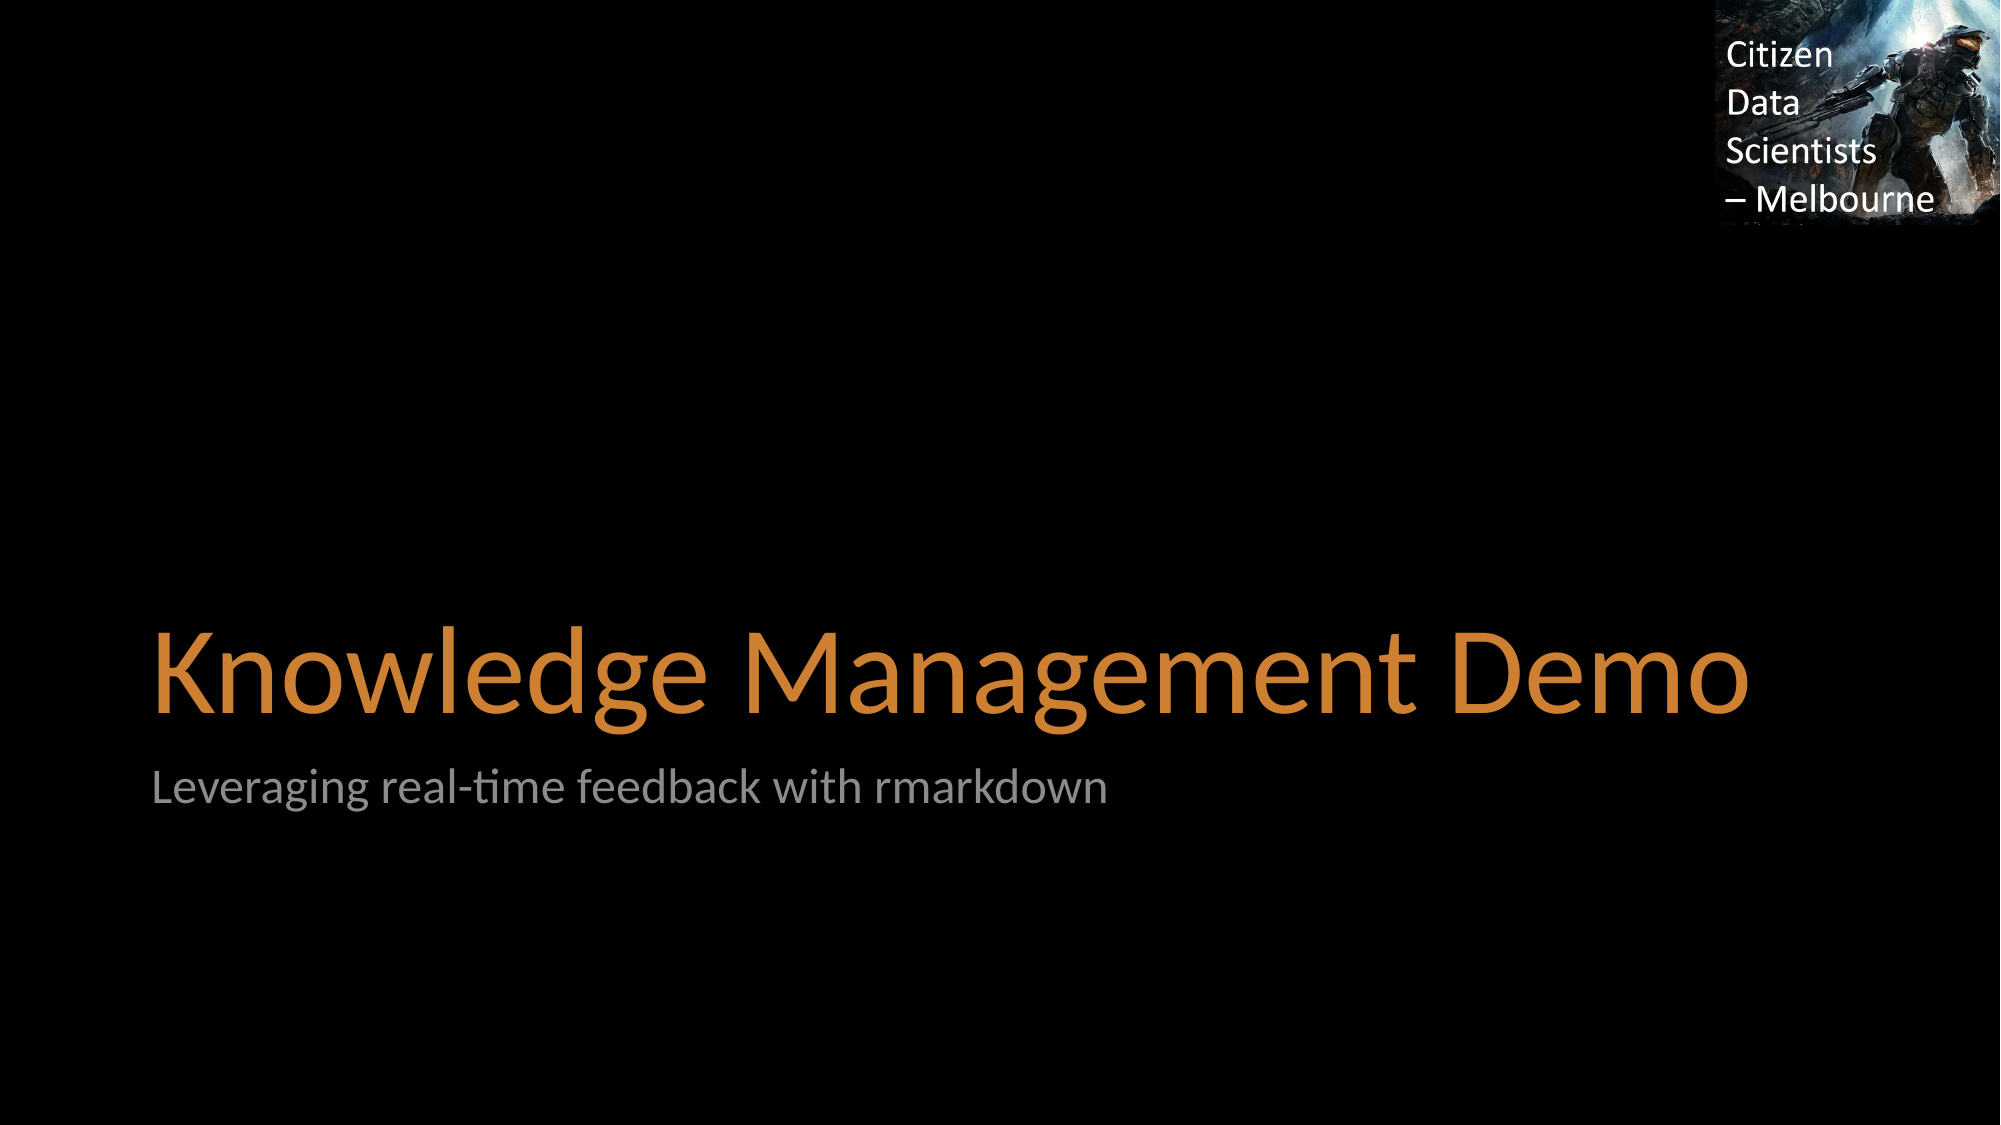

# Knowledge Management Demo
Leveraging real-time feedback with rmarkdown